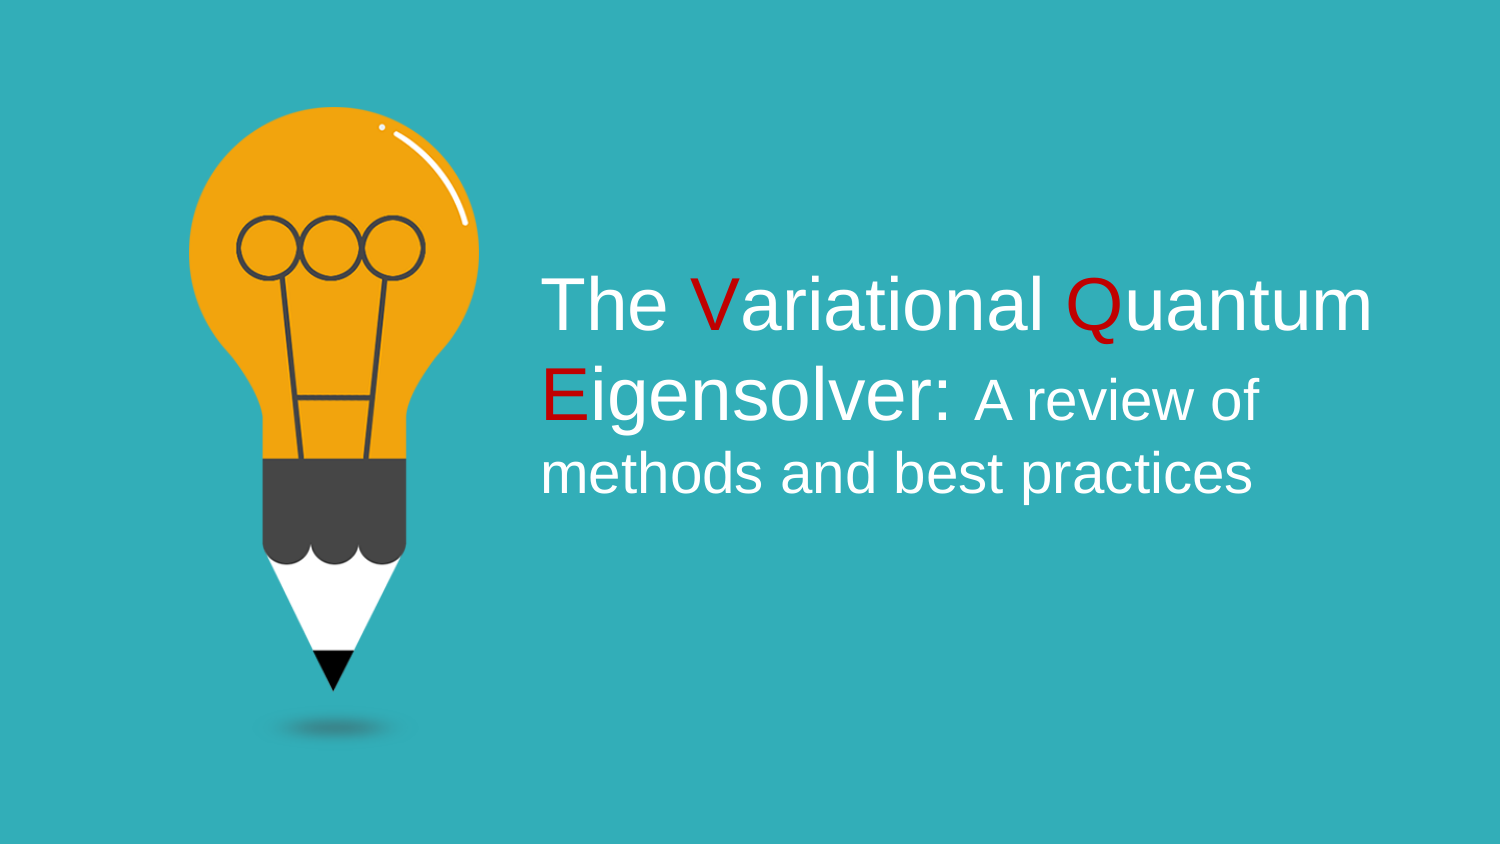

The Variational Quantum Eigensolver: A review of methods and best practices